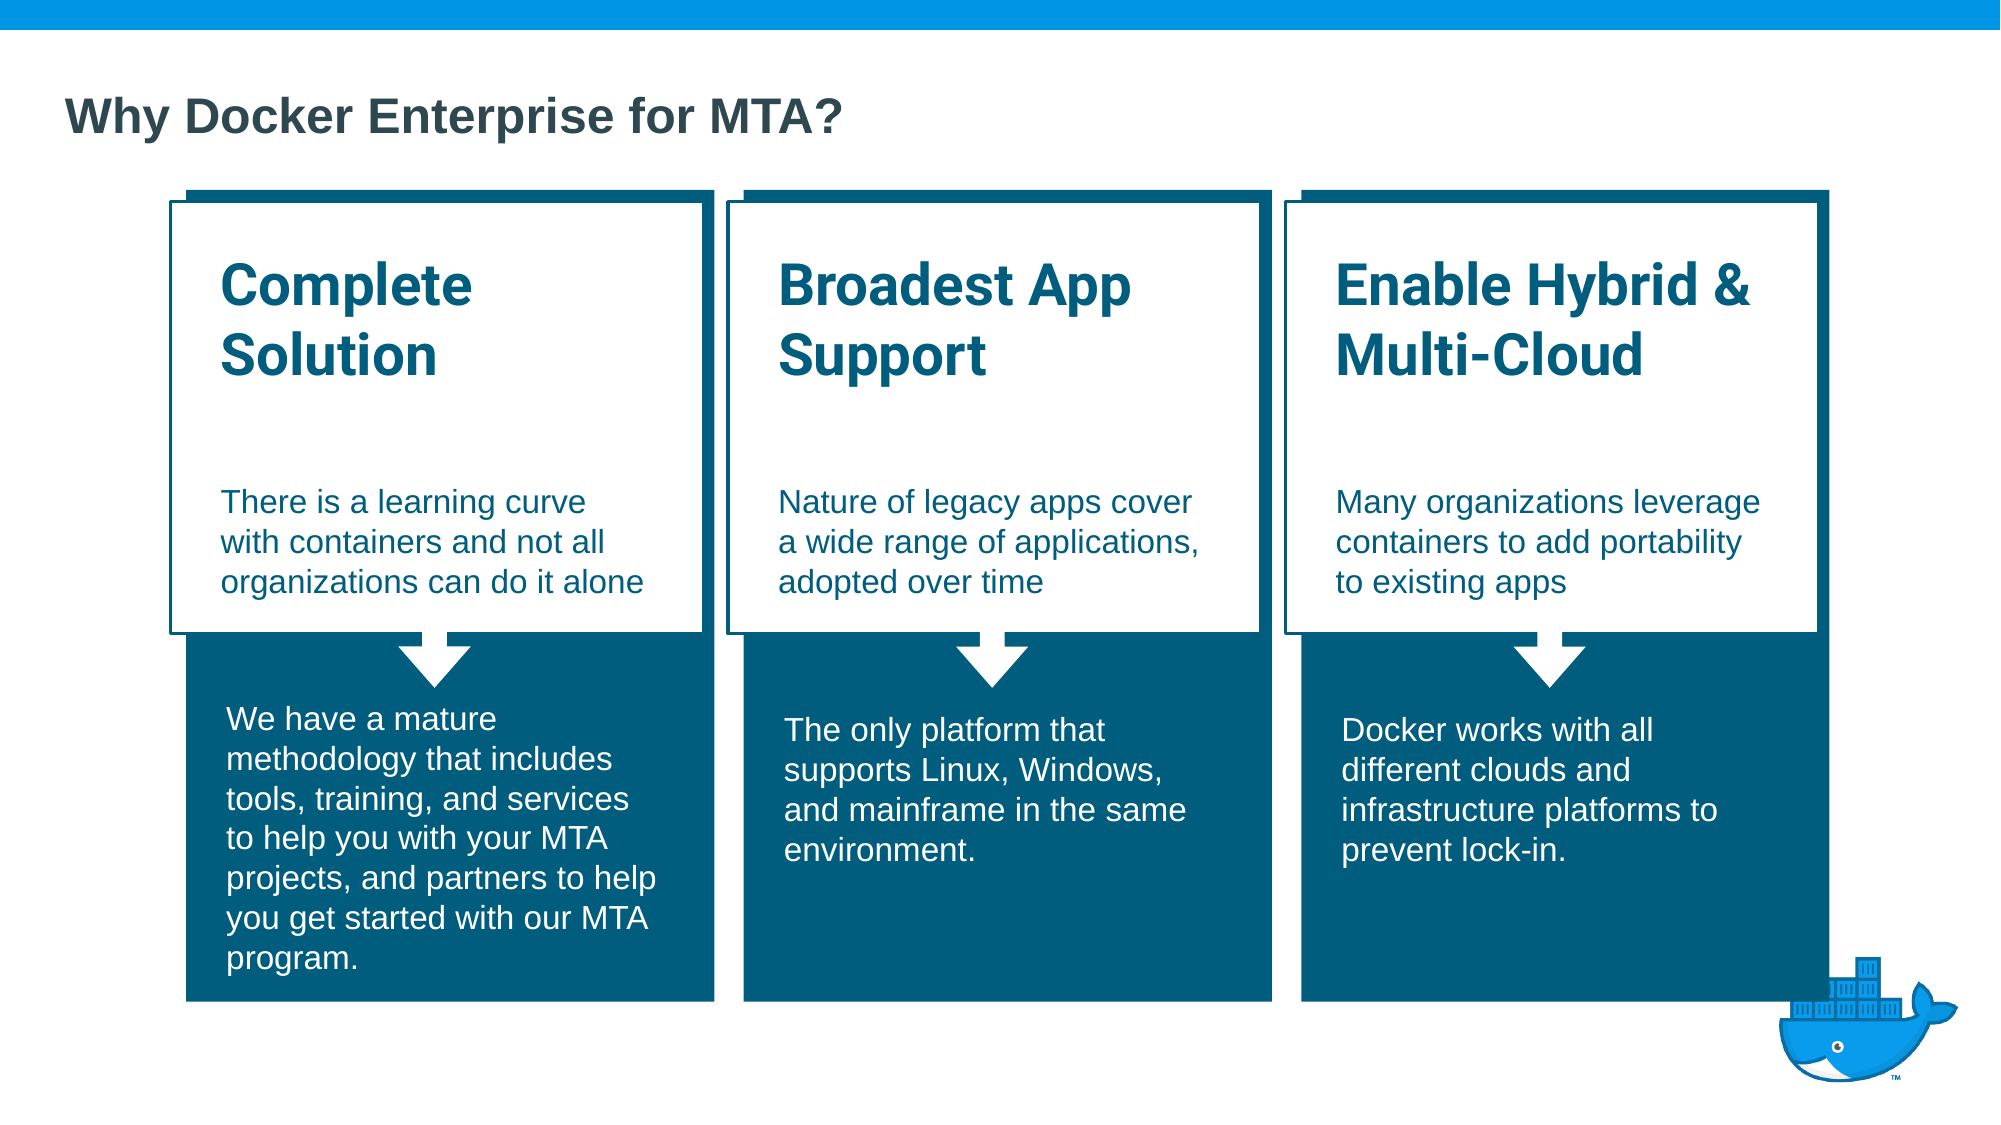

# Why Docker Enterprise for MTA?

Complete Solution
Broadest App Support
Enable Hybrid & Multi-Cloud
There is a learning curve with containers and not all organizations can do it alone
Nature of legacy apps cover a wide range of applications, adopted over time
Many organizations leverage containers to add portability to existing apps

We have a mature methodology that includes tools, training, and services to help you with your MTA projects, and partners to help you get started with our MTA program.
The only platform that supports Linux, Windows, and mainframe in the same environment.
Docker works with all different clouds and infrastructure platforms to prevent lock-in.